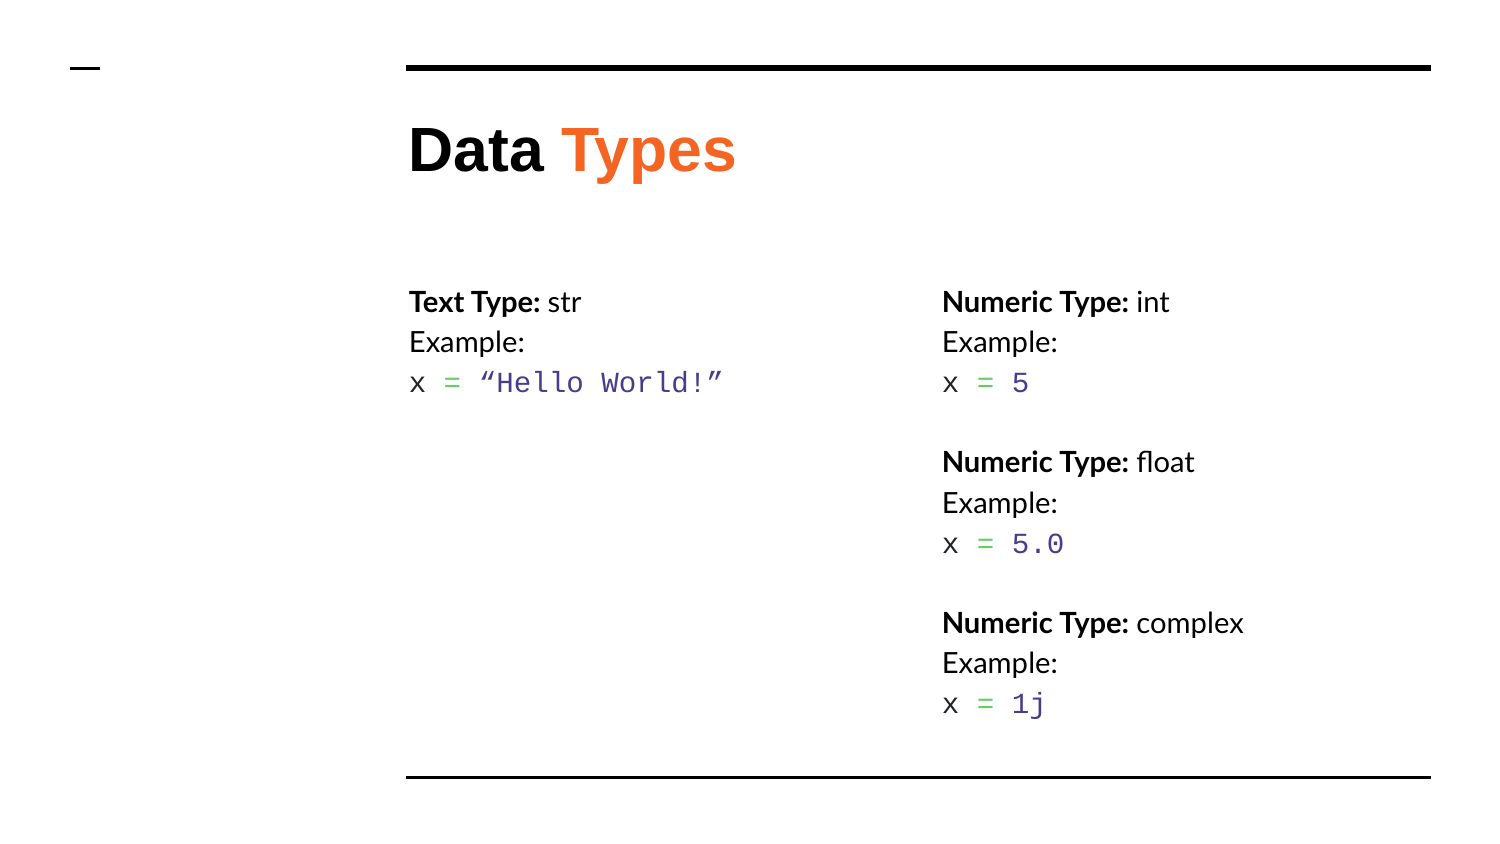

# Data Types
Text Type: str
Example:
x = “Hello World!”

Numeric Type: int
Example:
x = 5

Numeric Type: float
Example:
x = 5.0

Numeric Type: complex
Example:
x = 1j